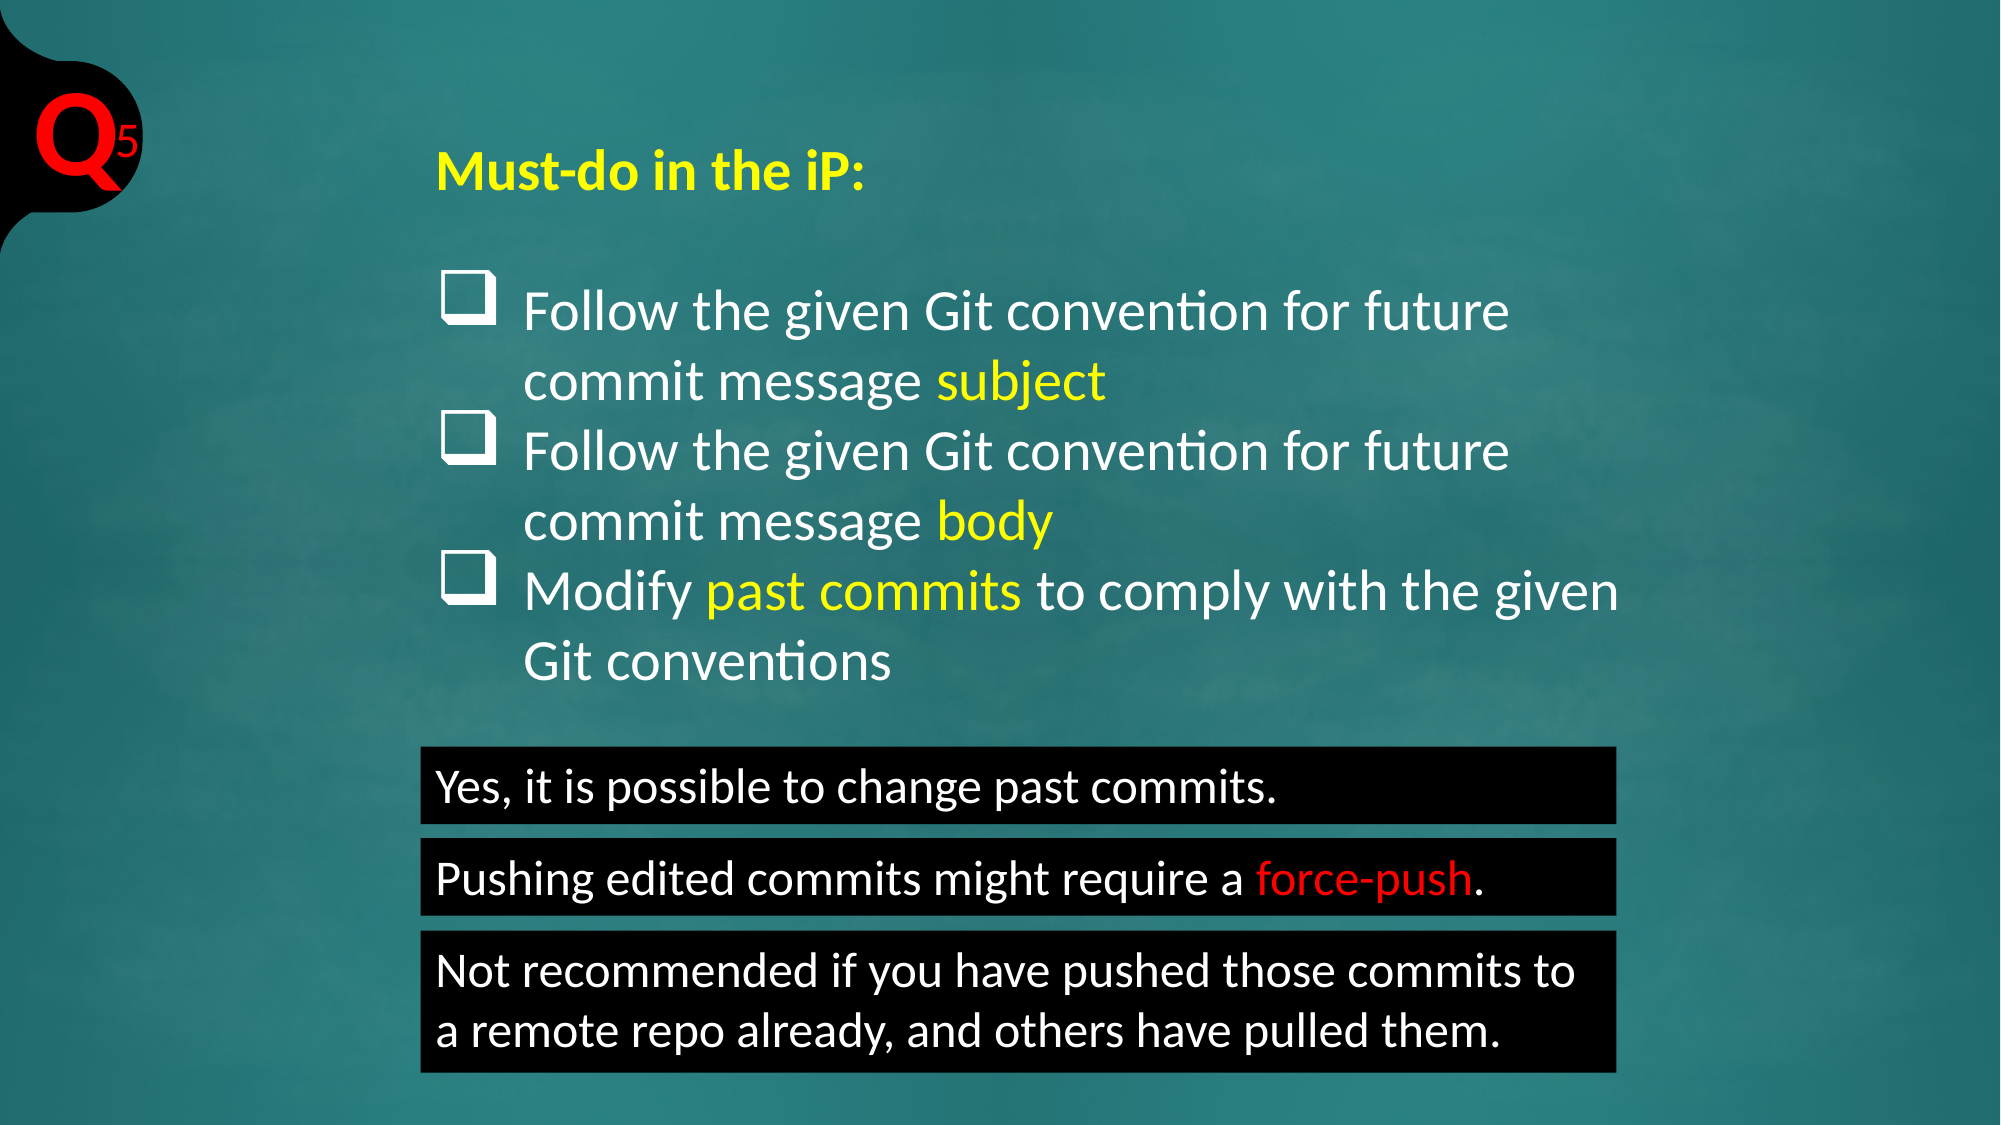

5
Must-do in the iP:

Follow the given Git convention for future commit message subject
Follow the given Git convention for future commit message body
Modify past commits to comply with the given Git conventions
Yes, it is possible to change past commits.
Pushing edited commits might require a force-push.
Not recommended if you have pushed those commits to a remote repo already, and others have pulled them.